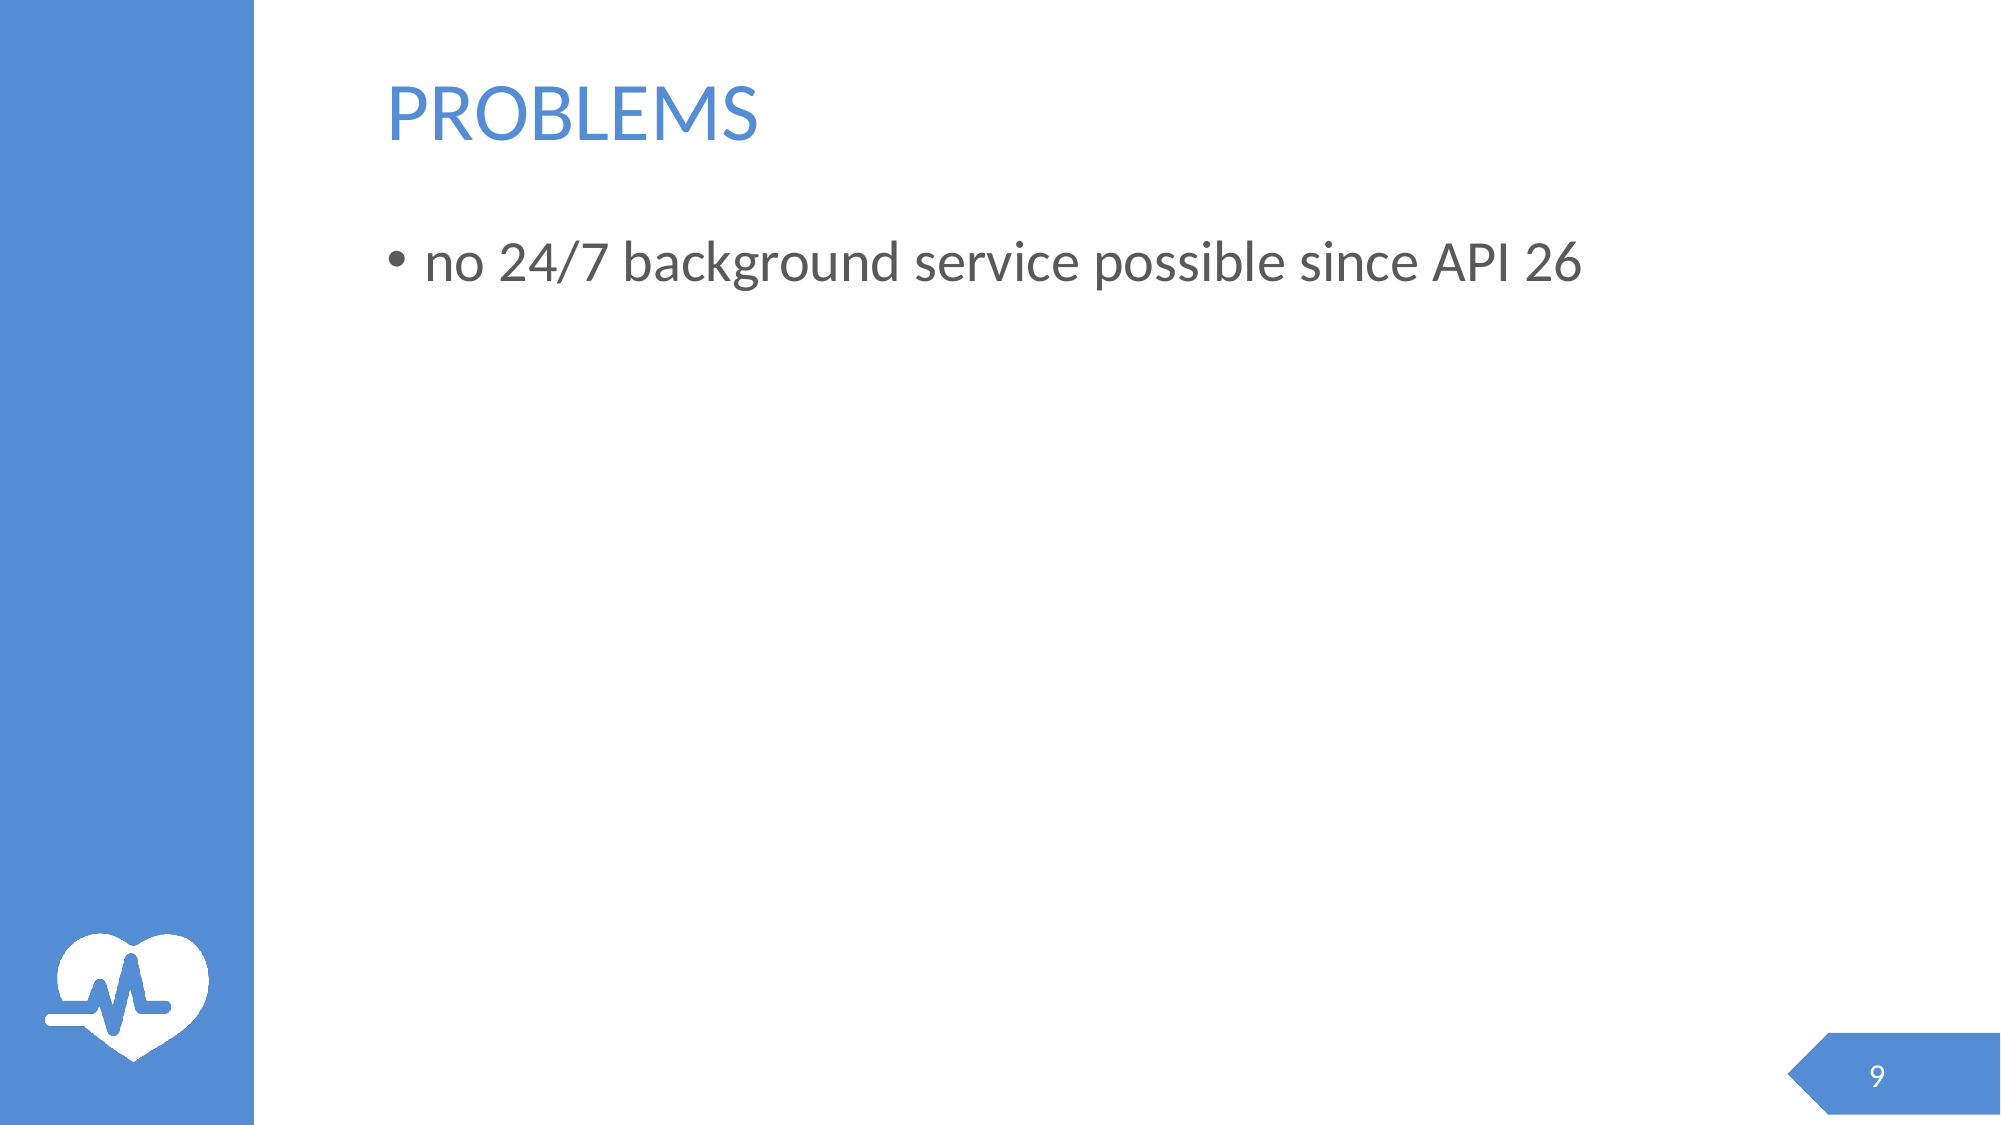

# Problems
no 24/7 background service possible since API 26